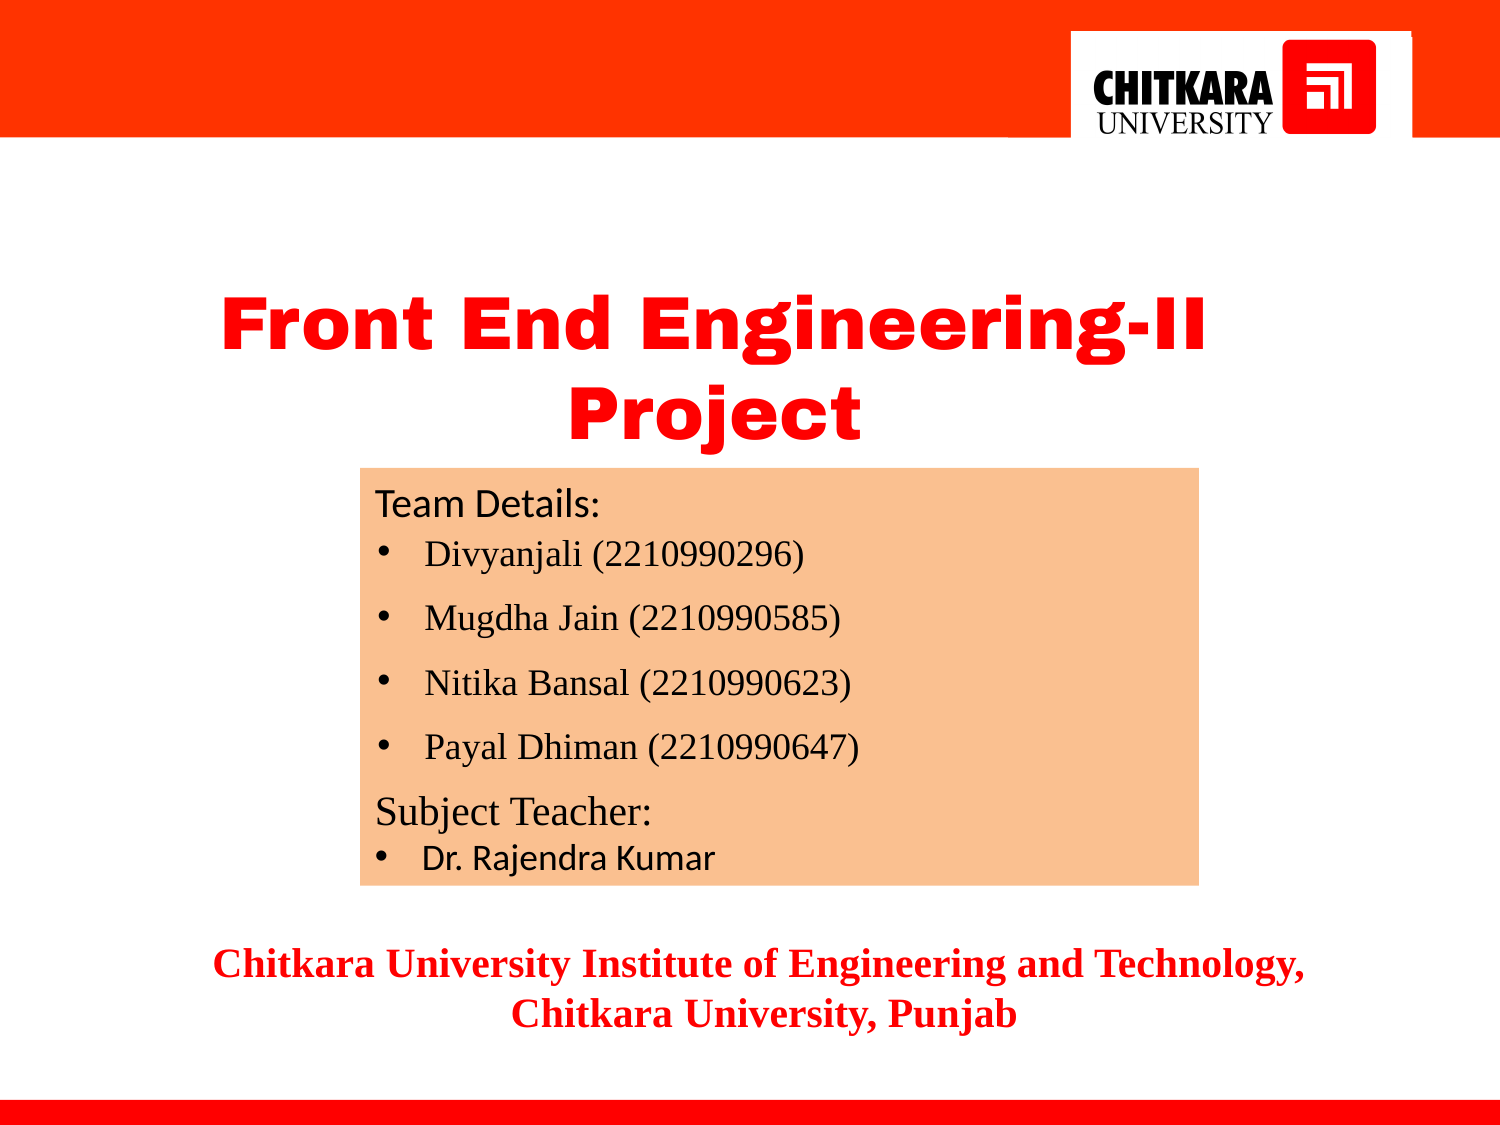

Front End Engineering-II Project
Team Details:
Divyanjali (2210990296)
Mugdha Jain (2210990585)
Nitika Bansal (2210990623)
Payal Dhiman (2210990647)
Subject Teacher:
Dr. Rajendra Kumar
:

Chitkara University Institute of Engineering and Technology,
Chitkara University, Punjab